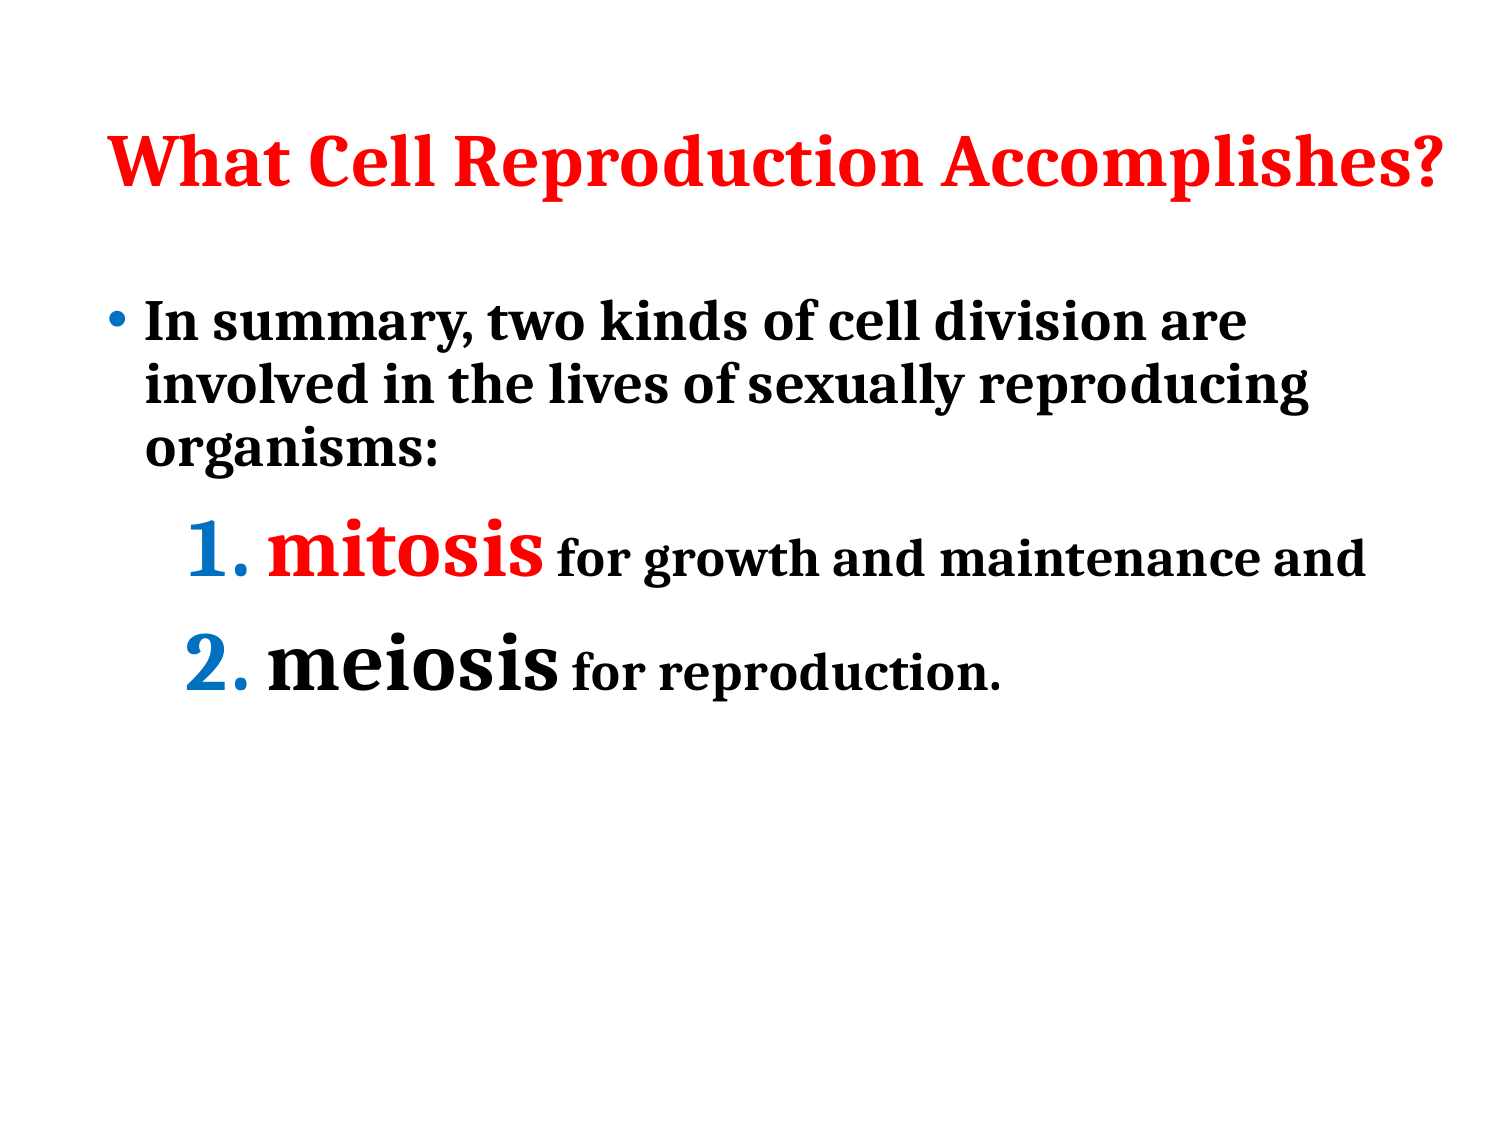

# What Cell Reproduction Accomplishes?
In summary, two kinds of cell division are involved in the lives of sexually reproducing organisms:
mitosis for growth and maintenance and
meiosis for reproduction.